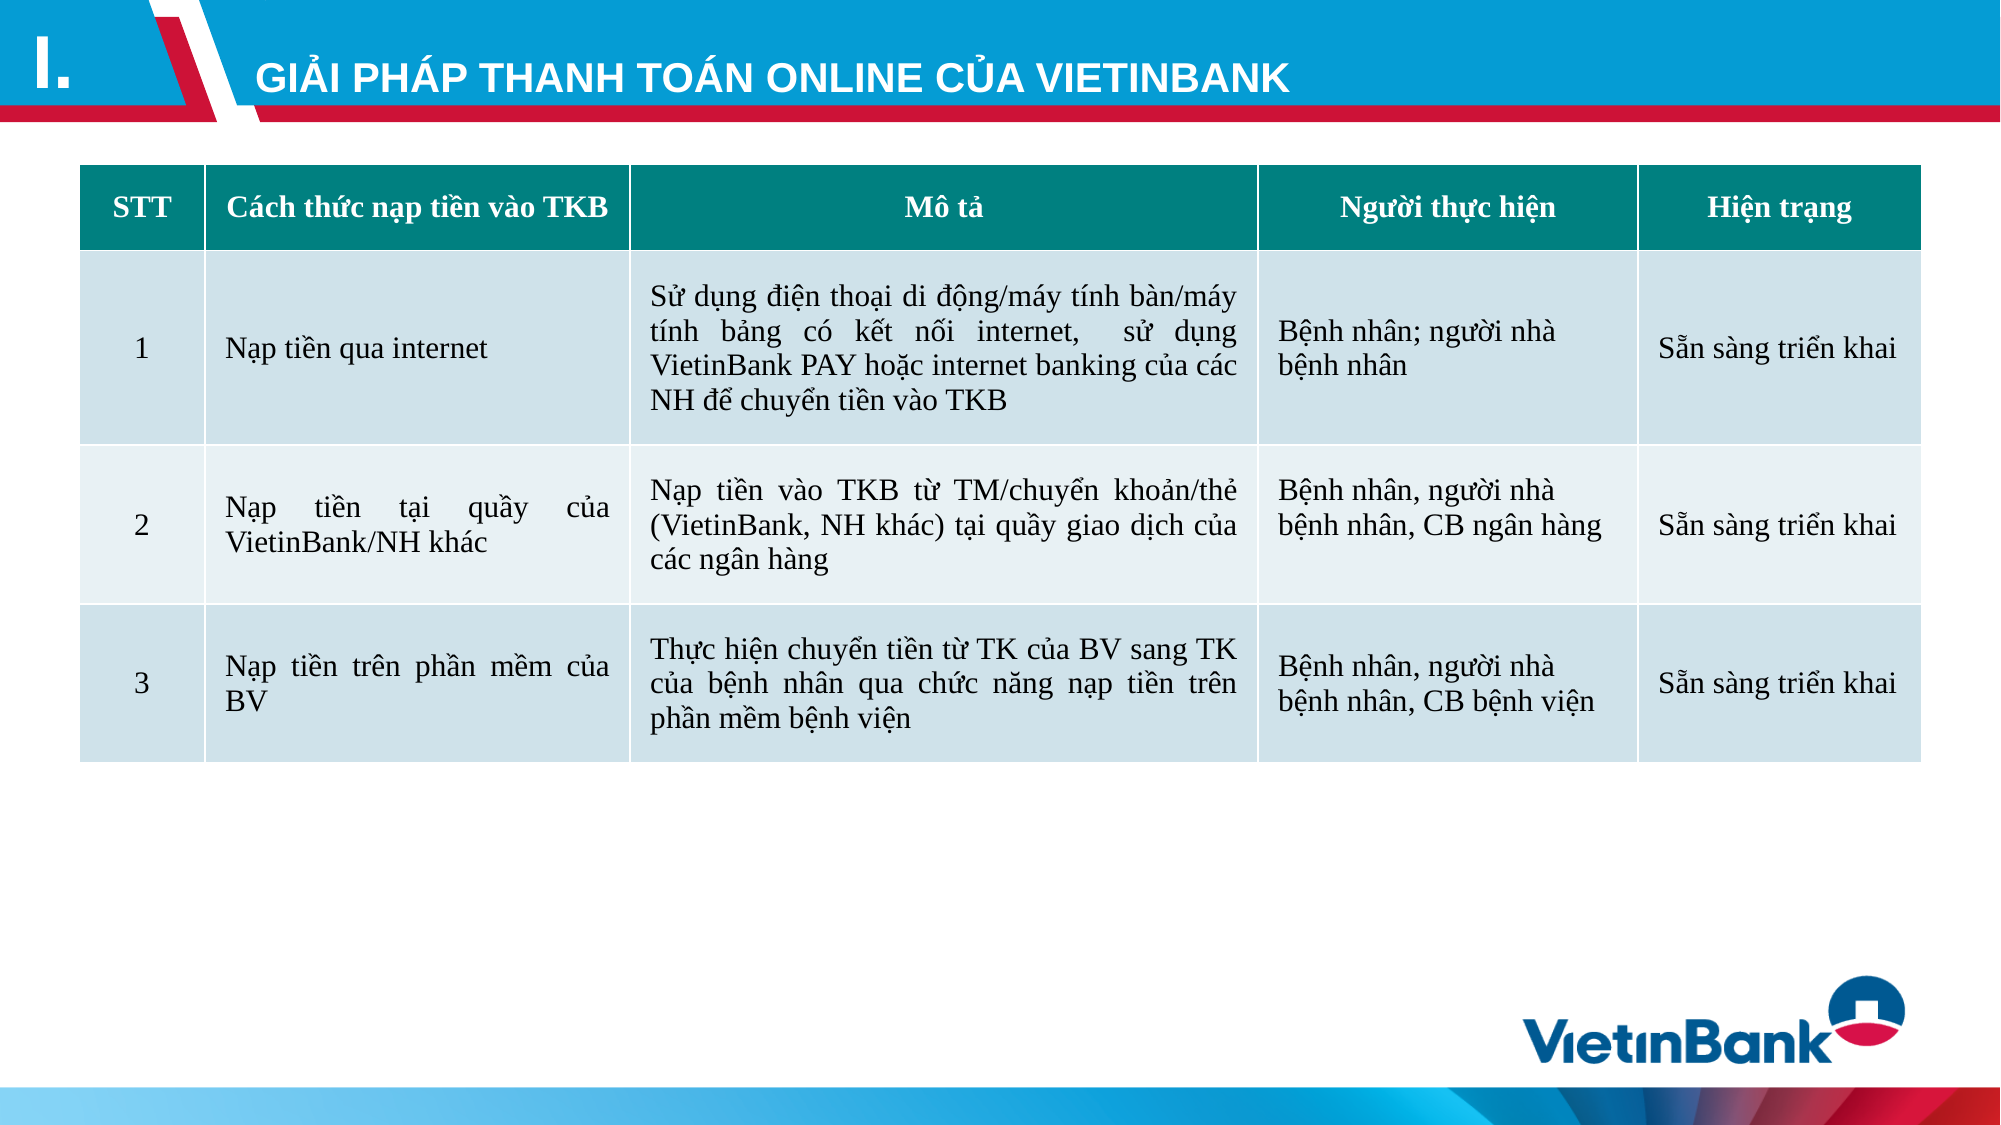

I.
# GIẢI PHÁP THANH TOÁN ONLINE CỦA VIETINBANK
| STT | Cách thức nạp tiền vào TKB | Mô tả | Người thực hiện | Hiện trạng |
| --- | --- | --- | --- | --- |
| 1 | Nạp tiền qua internet | Sử dụng điện thoại di động/máy tính bàn/máy tính bảng có kết nối internet, sử dụng VietinBank PAY hoặc internet banking của các NH để chuyển tiền vào TKB | Bệnh nhân; người nhà bệnh nhân | Sẵn sàng triển khai |
| 2 | Nạp tiền tại quầy của VietinBank/NH khác | Nạp tiền vào TKB từ TM/chuyển khoản/thẻ (VietinBank, NH khác) tại quầy giao dịch của các ngân hàng | Bệnh nhân, người nhà bệnh nhân, CB ngân hàng | Sẵn sàng triển khai |
| 3 | Nạp tiền trên phần mềm của BV | Thực hiện chuyển tiền từ TK của BV sang TK của bệnh nhân qua chức năng nạp tiền trên phần mềm bệnh viện | Bệnh nhân, người nhà bệnh nhân, CB bệnh viện | Sẵn sàng triển khai |